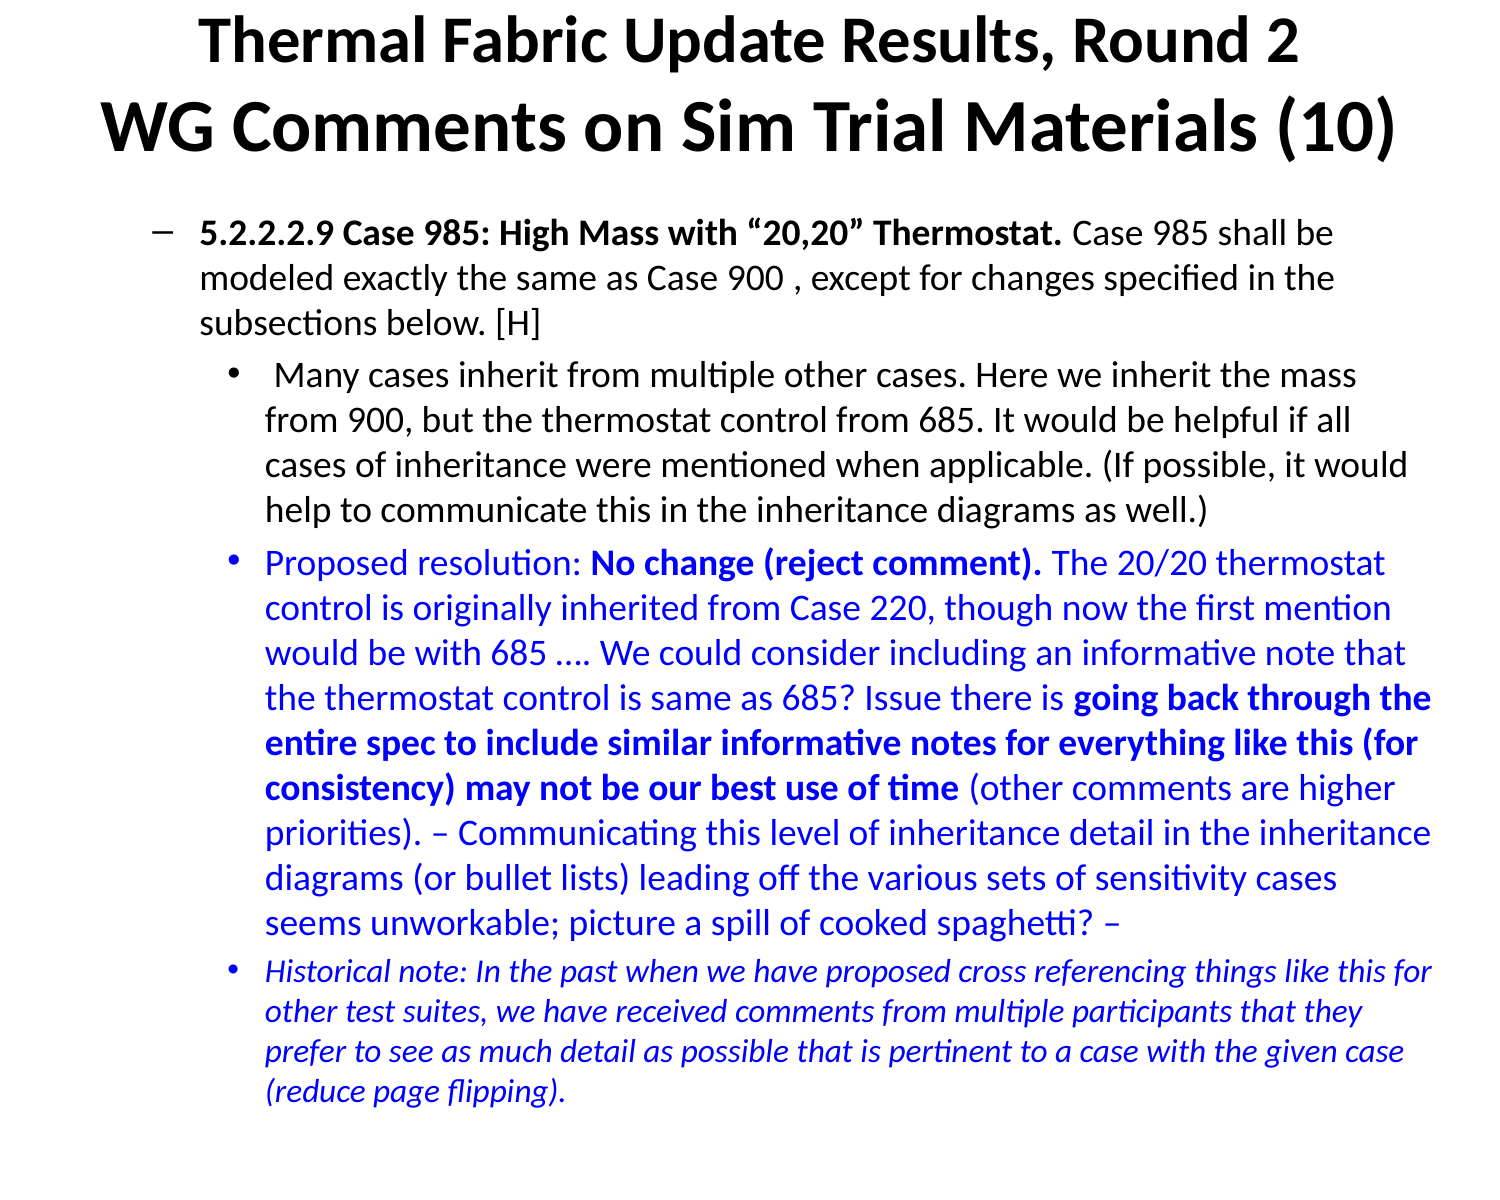

# Thermal Fabric Update Results, Round 2 WG Comments on Sim Trial Materials (10)
5.2.2.2.9 Case 985: High Mass with “20,20” Thermostat. Case 985 shall be modeled exactly the same as Case 900 , except for changes specified in the subsections below. [H]
 Many cases inherit from multiple other cases. Here we inherit the mass from 900, but the thermostat control from 685. It would be helpful if all cases of inheritance were mentioned when applicable. (If possible, it would help to communicate this in the inheritance diagrams as well.)
Proposed resolution: No change (reject comment). The 20/20 thermostat control is originally inherited from Case 220, though now the first mention would be with 685 …. We could consider including an informative note that the thermostat control is same as 685? Issue there is going back through the entire spec to include similar informative notes for everything like this (for consistency) may not be our best use of time (other comments are higher priorities). – Communicating this level of inheritance detail in the inheritance diagrams (or bullet lists) leading off the various sets of sensitivity cases seems unworkable; picture a spill of cooked spaghetti? –
Historical note: In the past when we have proposed cross referencing things like this for other test suites, we have received comments from multiple participants that they prefer to see as much detail as possible that is pertinent to a case with the given case (reduce page flipping).